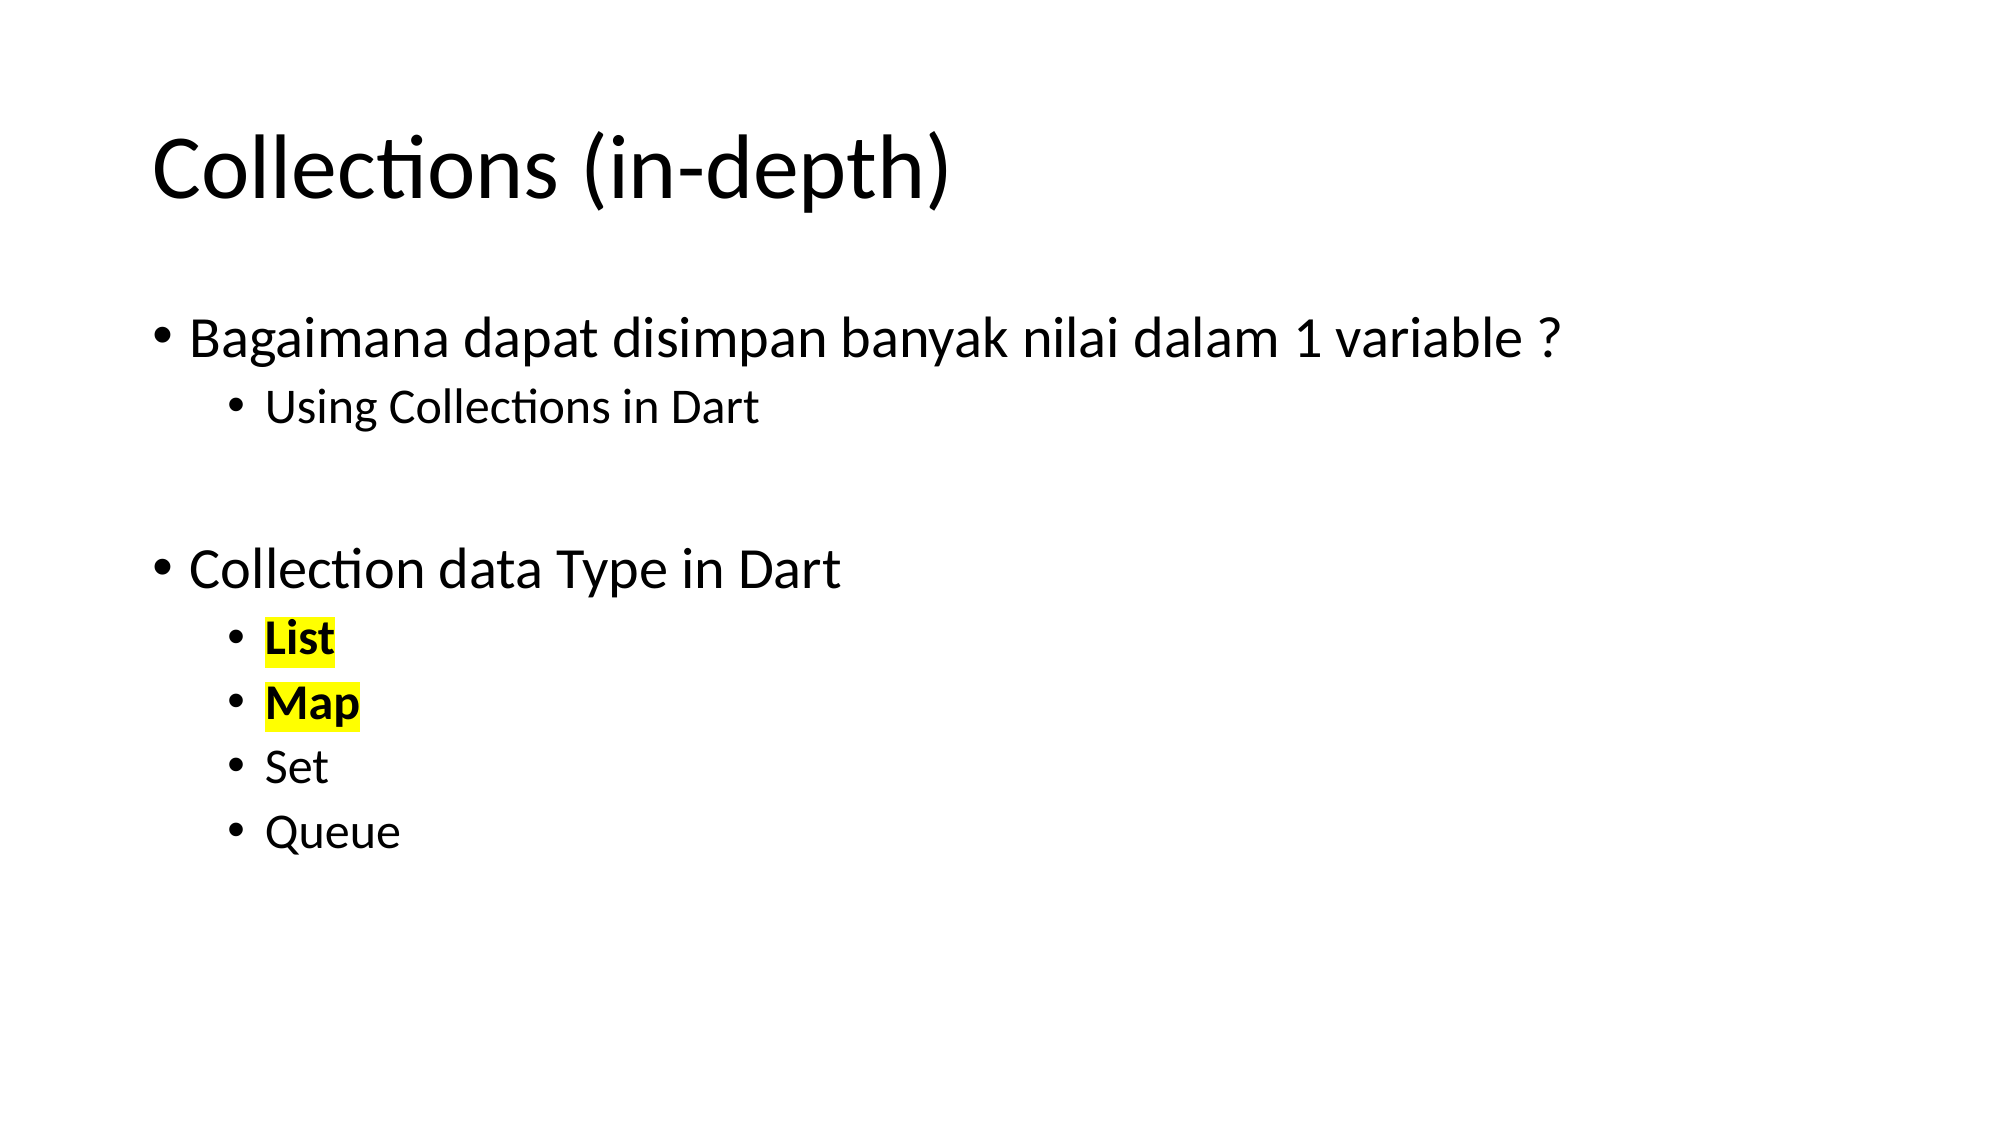

# Collections (in-depth)
Bagaimana dapat disimpan banyak nilai dalam 1 variable ?
Using Collections in Dart

Collection data Type in Dart
List
Map
Set
Queue